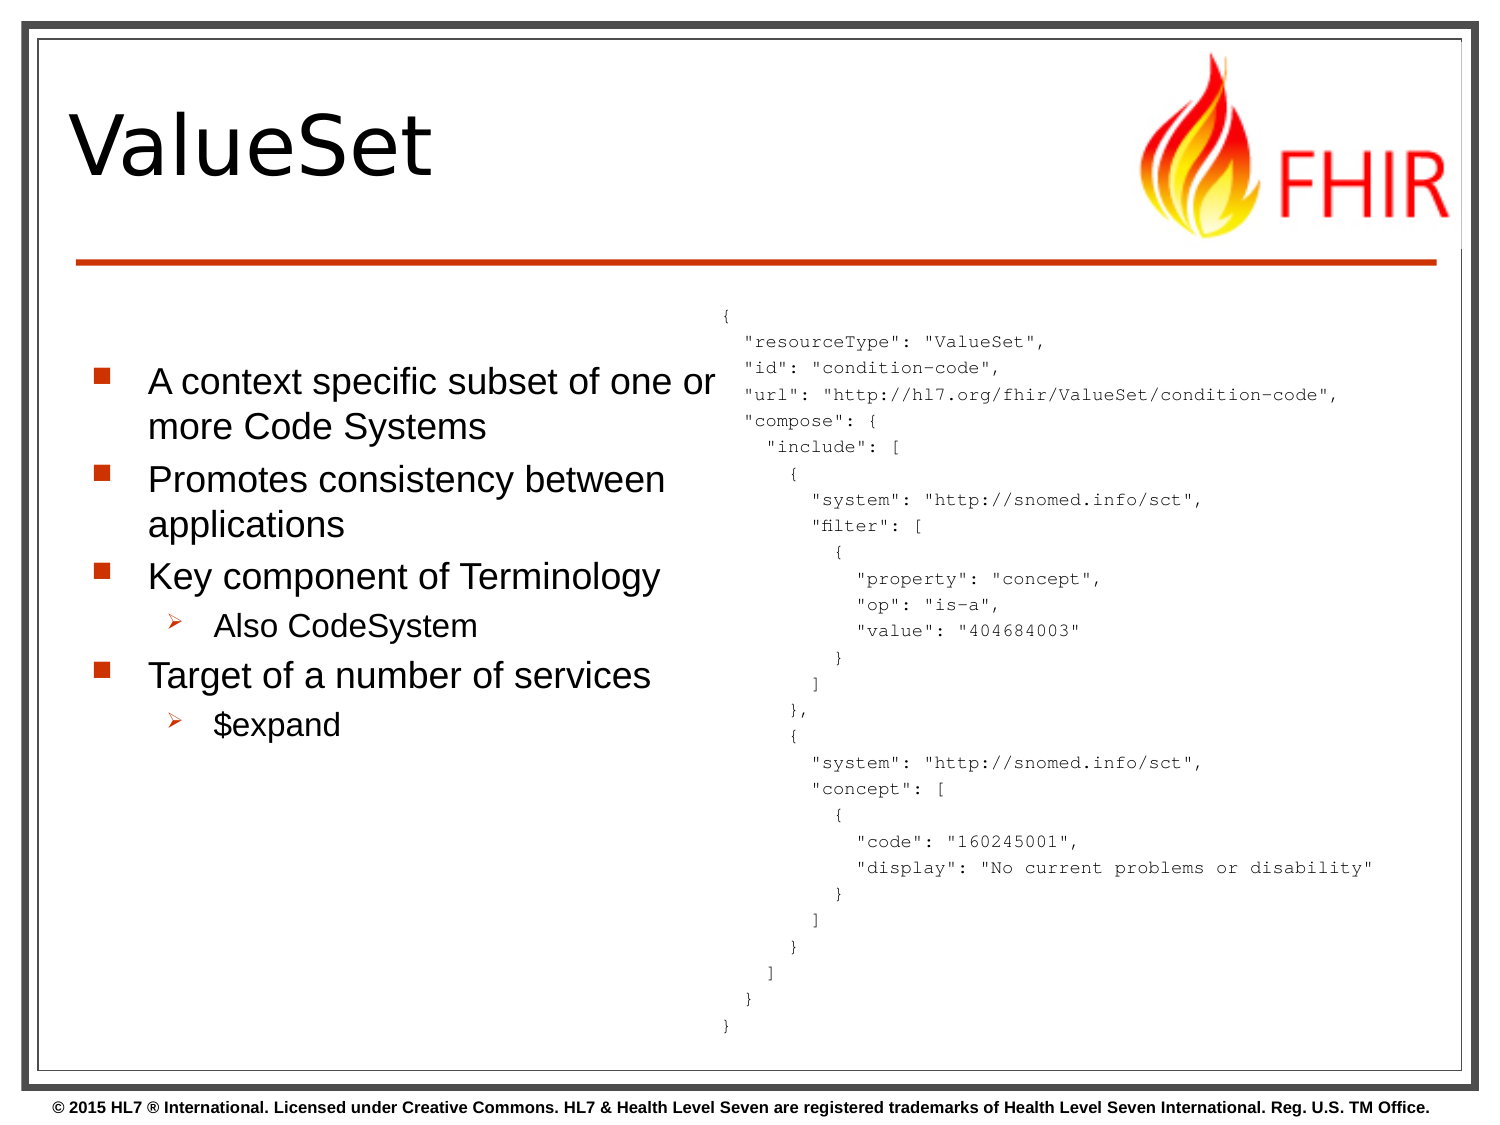

# ValueSet
{
  "resourceType": "ValueSet",
  "id": "condition-code",
  "url": "http://hl7.org/fhir/ValueSet/condition-code",
  "compose": {
    "include": [
      {
        "system": "http://snomed.info/sct",
        "filter": [
          {
            "property": "concept",
            "op": "is-a",
            "value": "404684003"
          }
        ]
      },
      {
        "system": "http://snomed.info/sct",
        "concept": [
          {
            "code": "160245001",
            "display": "No current problems or disability"
          }
        ]
      }
    ]
  }
}
A context specific subset of one or more Code Systems
Promotes consistency between applications
Key component of Terminology
Also CodeSystem
Target of a number of services
$expand